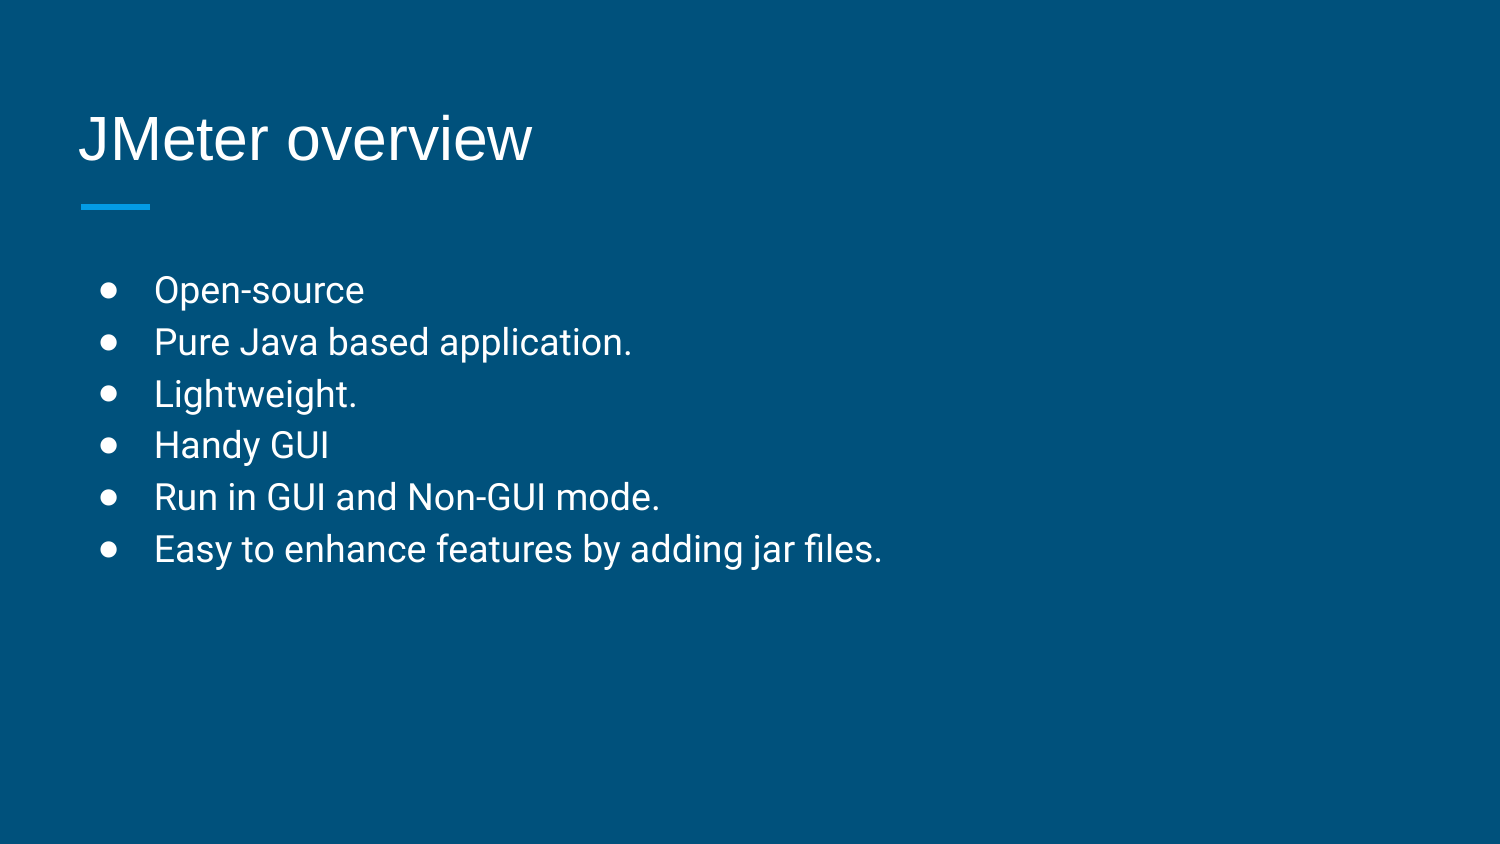

# JMeter overview
Open-source
Pure Java based application.
Lightweight.
Handy GUI
Run in GUI and Non-GUI mode.
Easy to enhance features by adding jar files.